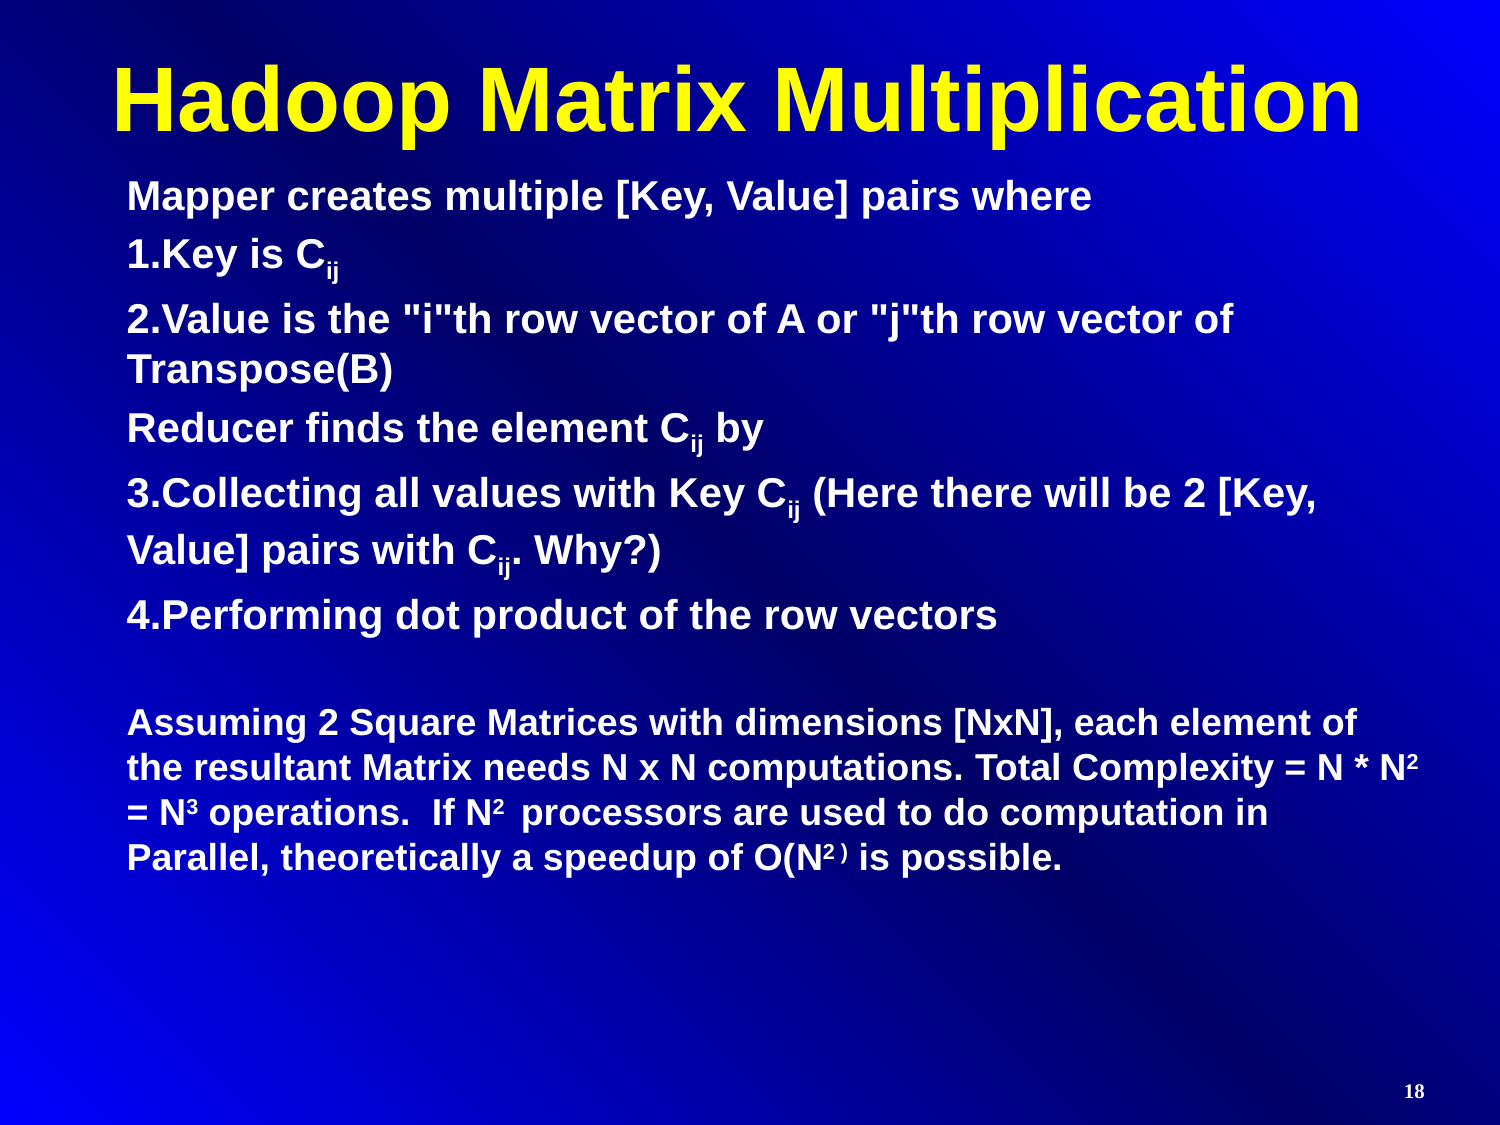

# Hadoop Matrix Multiplication
Mapper creates multiple [Key, Value] pairs where
Key is Cij
Value is the "i"th row vector of A or "j"th row vector of Transpose(B)
Reducer finds the element Cij by
Collecting all values with Key Cij (Here there will be 2 [Key, Value] pairs with Cij. Why?)
Performing dot product of the row vectors

Assuming 2 Square Matrices with dimensions [NxN], each element of the resultant Matrix needs N x N computations. Total Complexity = N * N2 = N3 operations.  If N2  processors are used to do computation in Parallel, theoretically a speedup of O(N2 ) is possible.